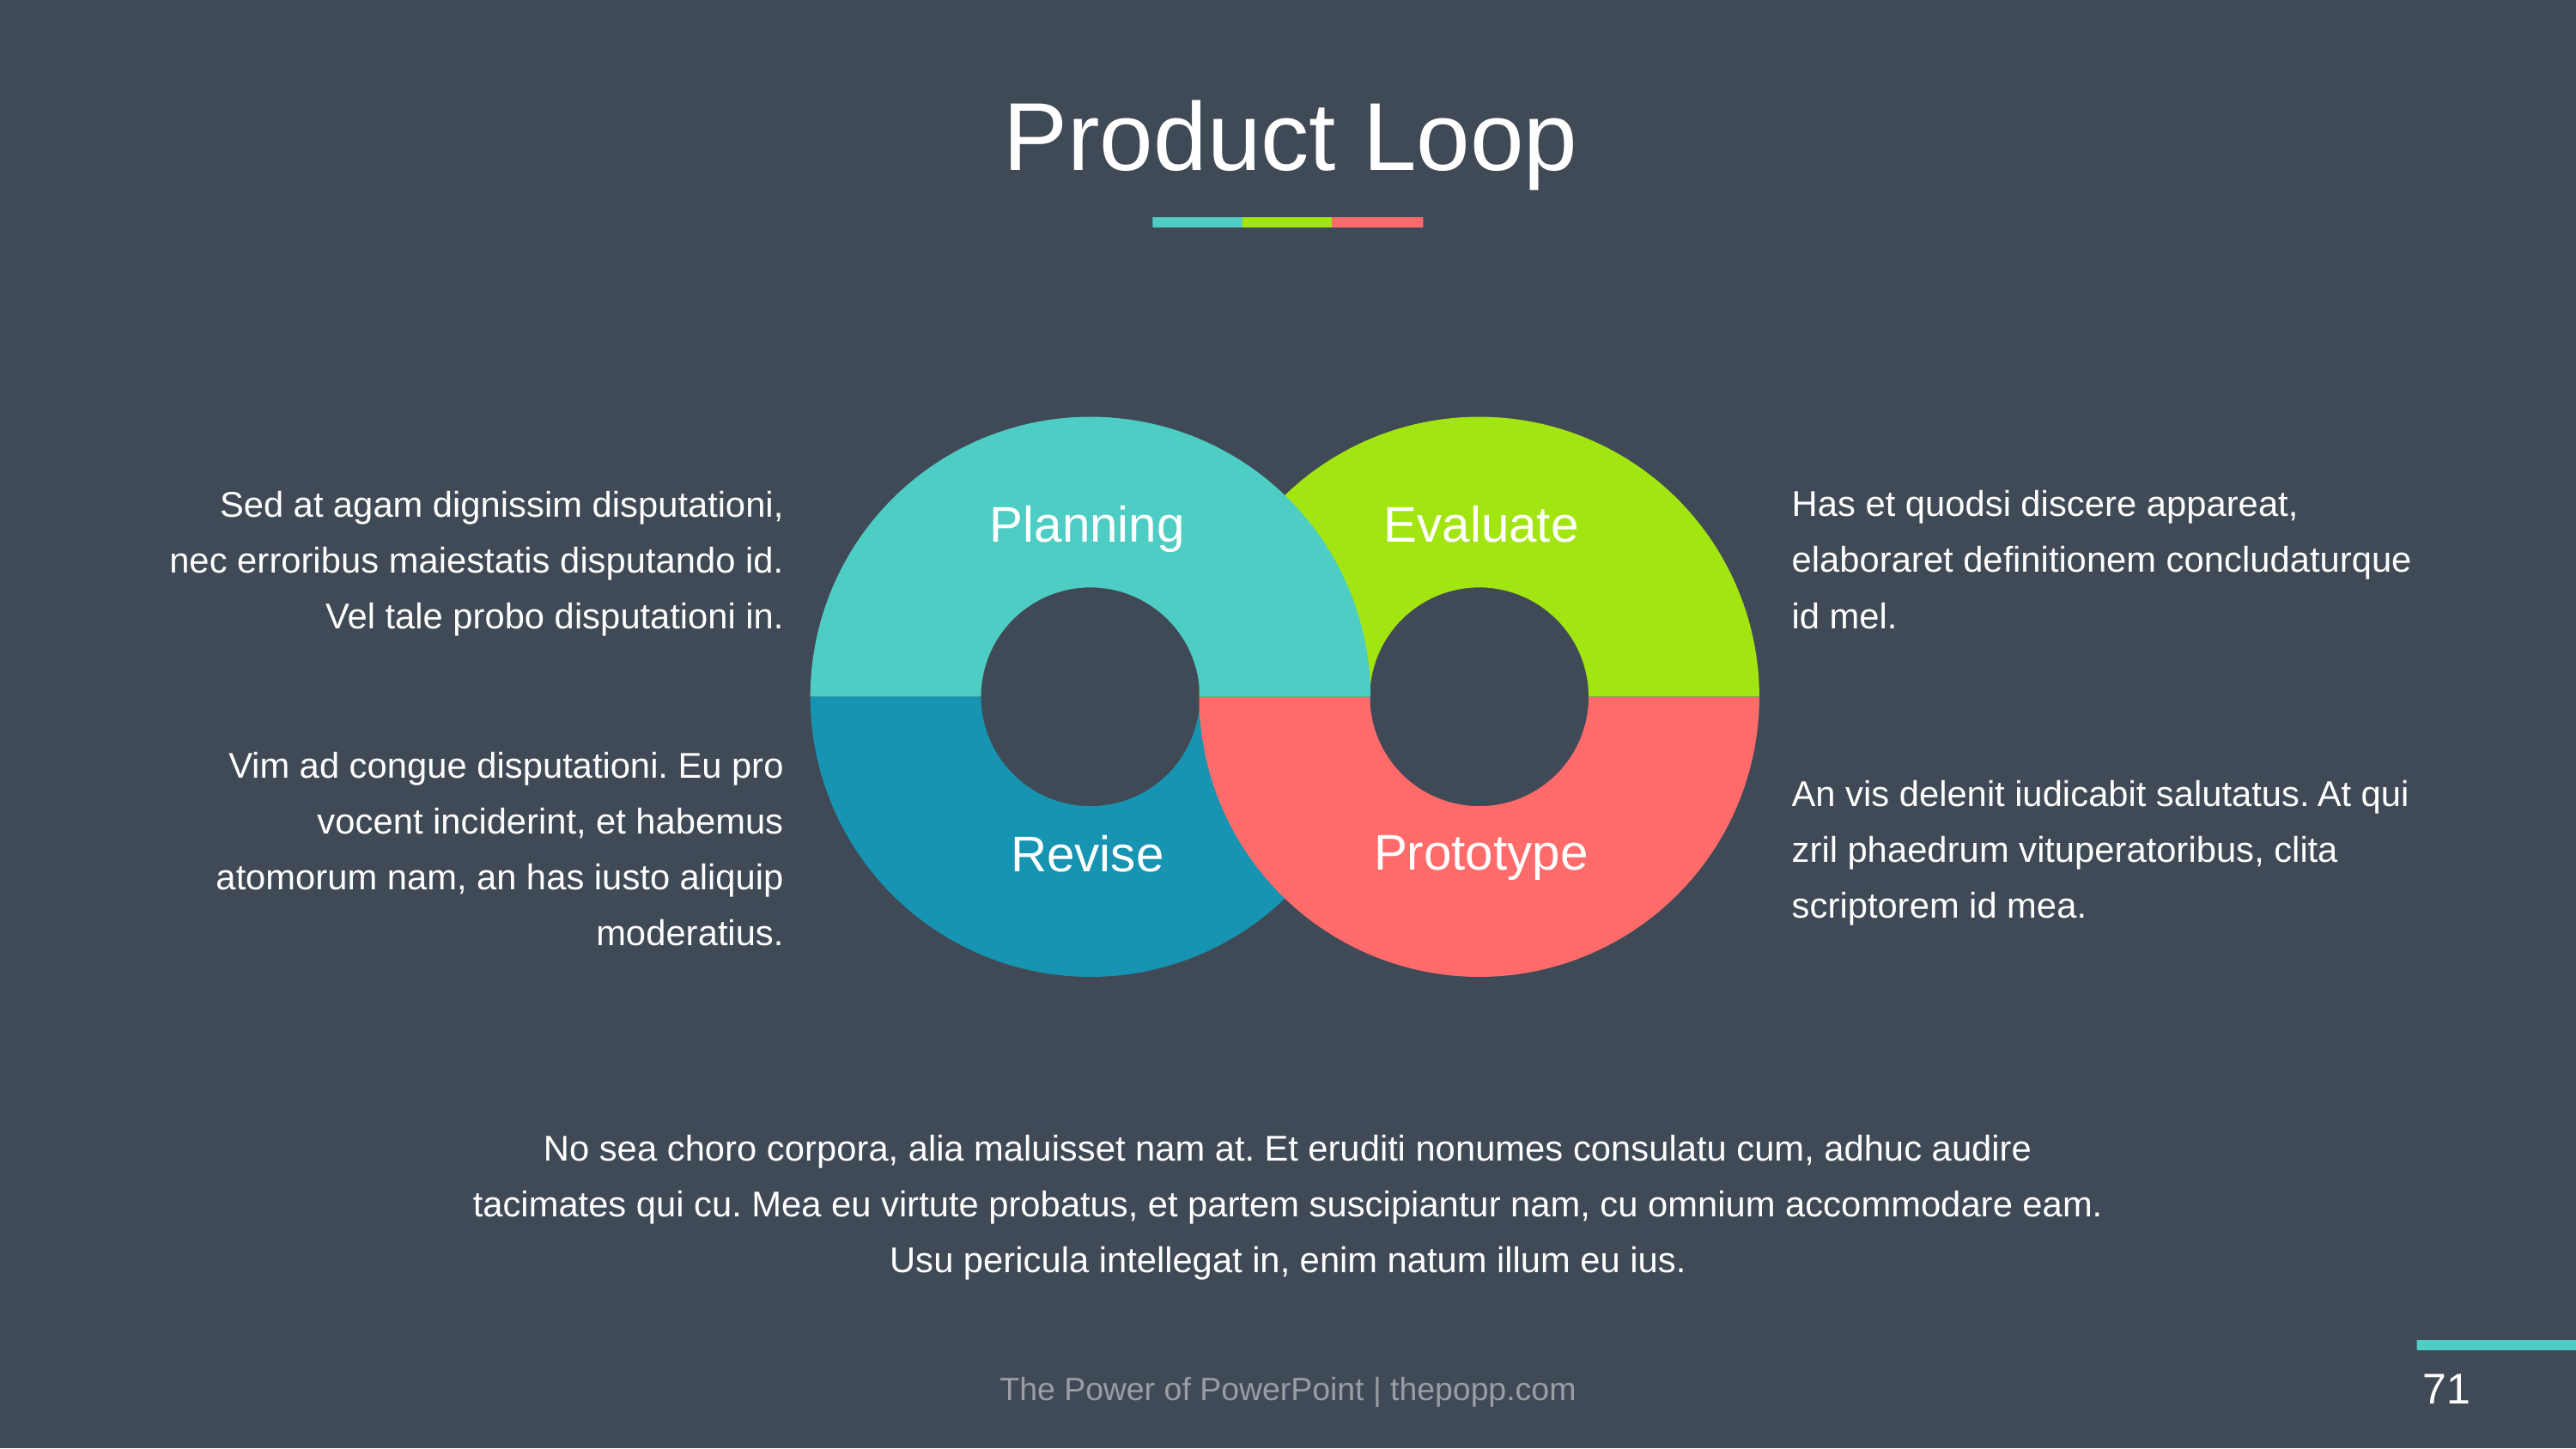

# Product Loop
Has et quodsi discere appareat, elaboraret definitionem concludaturque id mel.
Sed at agam dignissim disputationi, nec erroribus maiestatis disputando id. Vel tale probo disputationi in.
Evaluate
Planning
Vim ad congue disputationi. Eu pro vocent inciderint, et habemus atomorum nam, an has iusto aliquip moderatius.
An vis delenit iudicabit salutatus. At qui zril phaedrum vituperatoribus, clita scriptorem id mea.
Prototype
Revise
No sea choro corpora, alia maluisset nam at. Et eruditi nonumes consulatu cum, adhuc audire tacimates qui cu. Mea eu virtute probatus, et partem suscipiantur nam, cu omnium accommodare eam. Usu pericula intellegat in, enim natum illum eu ius.
The Power of PowerPoint | thepopp.com
71